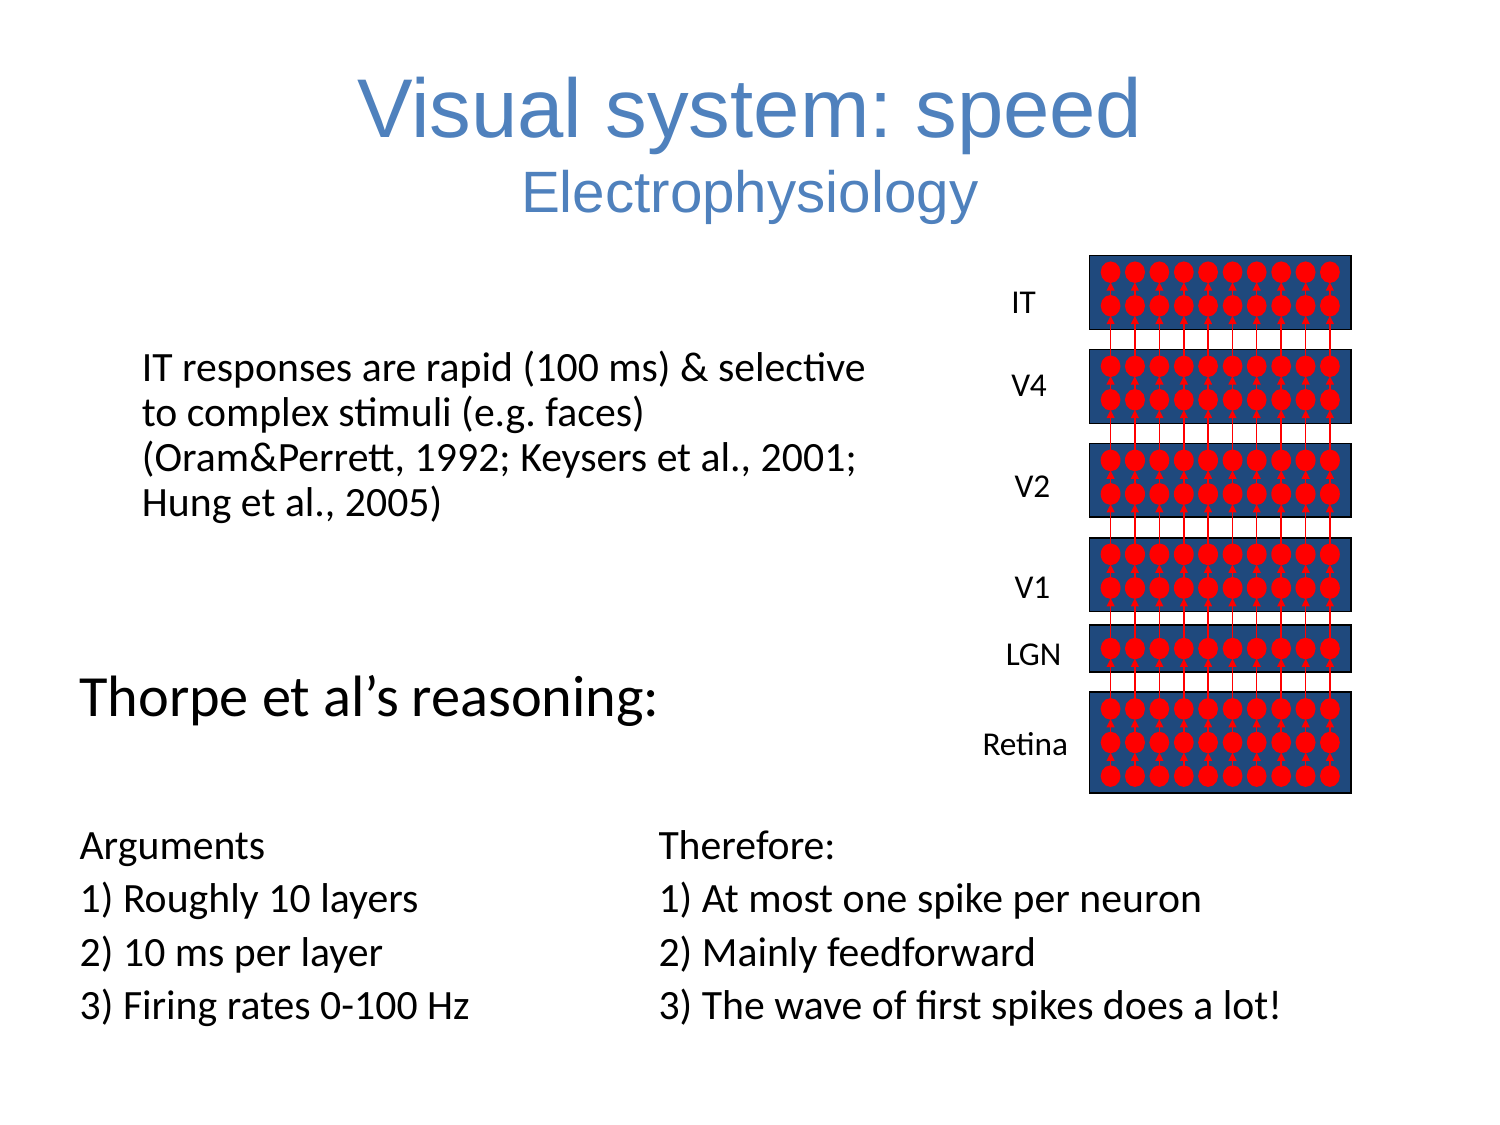

# Visual system: speed Electrophysiology

IT
V4
V2
V1
LGN
Retina
	IT responses are rapid (100 ms) & selective to complex stimuli (e.g. faces) (Oram&Perrett, 1992; Keysers et al., 2001; Hung et al., 2005)

Thorpe et al’s reasoning:
Arguments
1) Roughly 10 layers
2) 10 ms per layer
3) Firing rates 0-100 Hz
Therefore:
1) At most one spike per neuron
2) Mainly feedforward
3) The wave of first spikes does a lot!